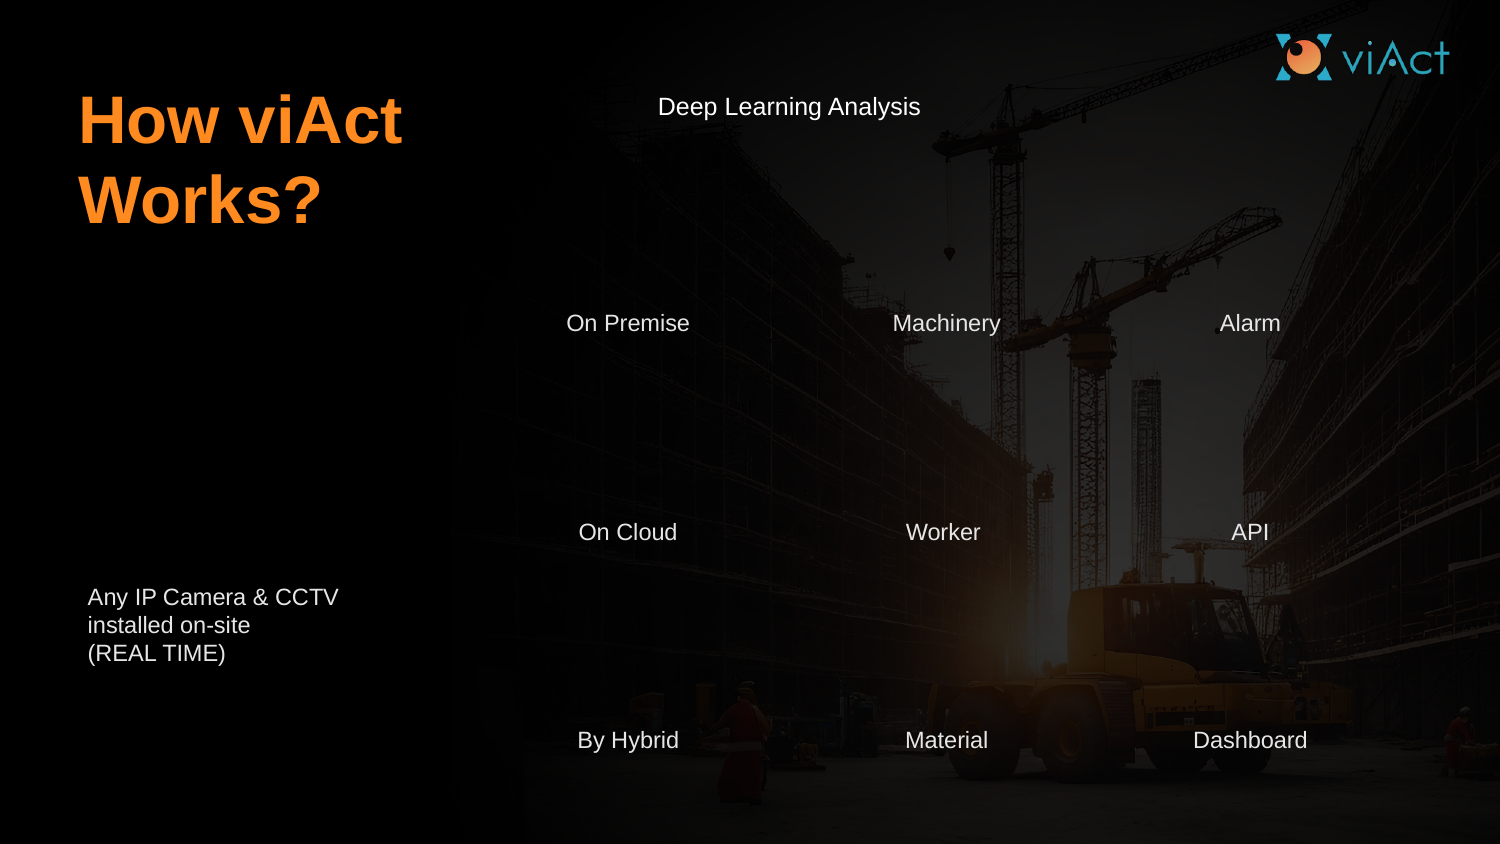

How viAct Works?
Deep Learning Analysis
On Premise
Machinery
Alarm
On Cloud
Worker
API
Any IP Camera & CCTV installed on-site
(REAL TIME)
By Hybrid
Material
Dashboard